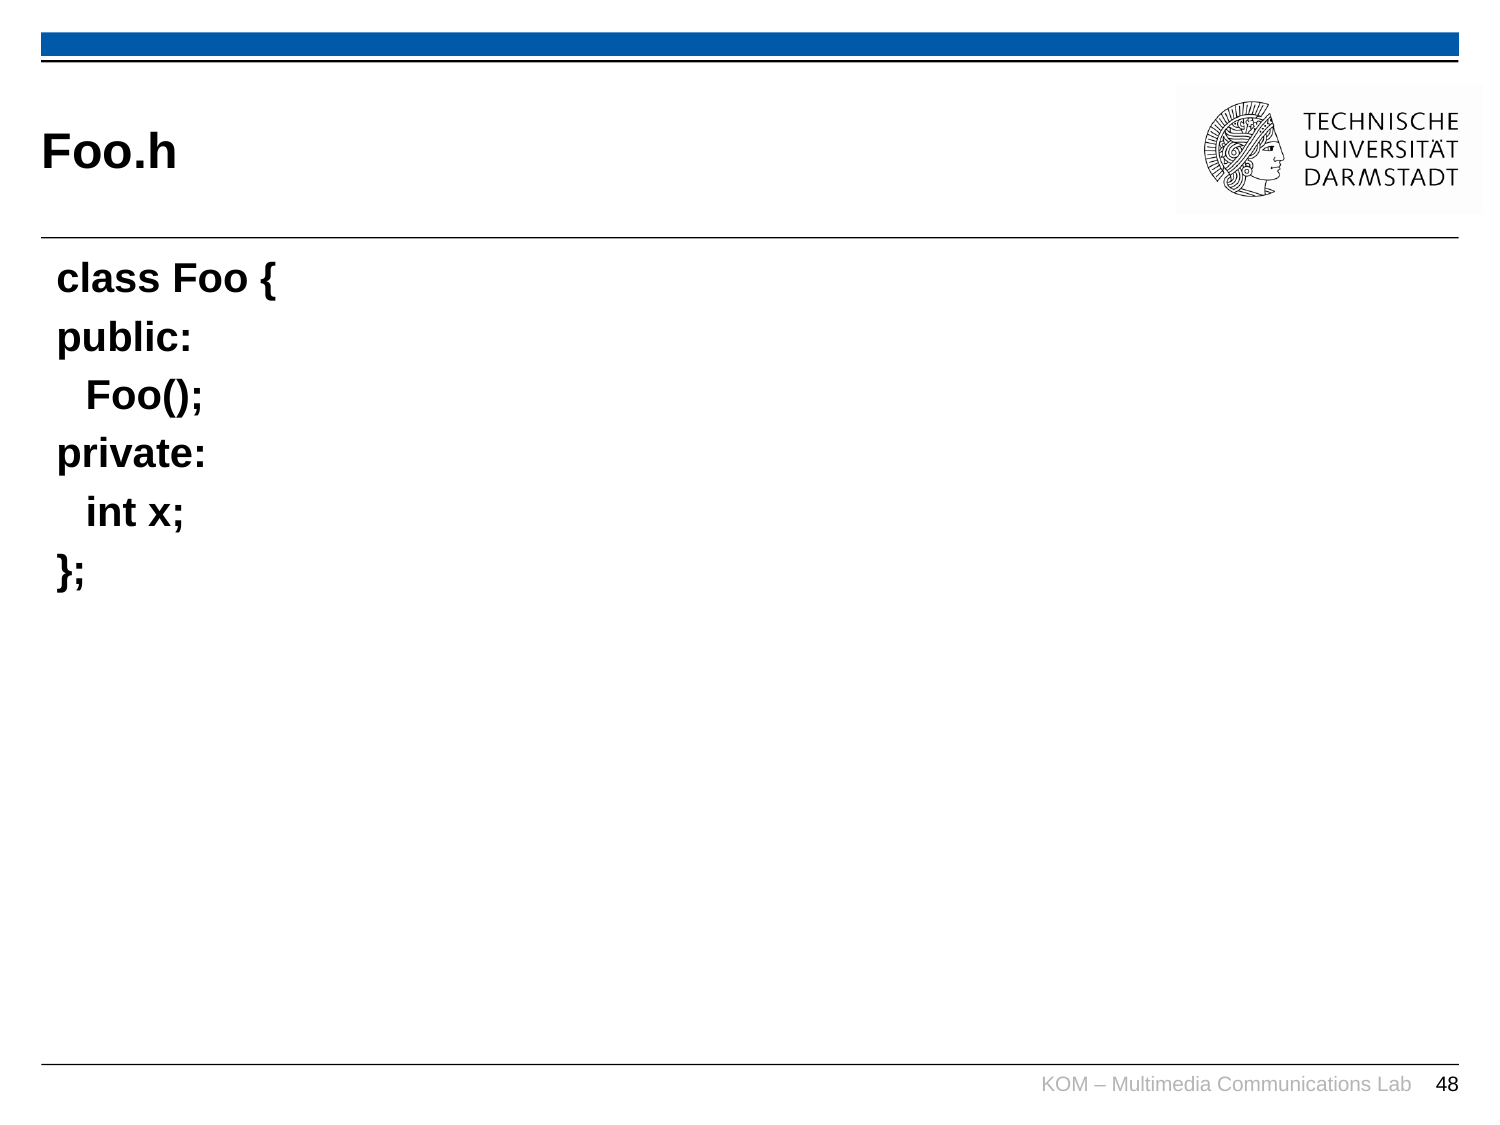

# Foo.h
class Foo {
public:
	Foo();
private:
	int x;
};